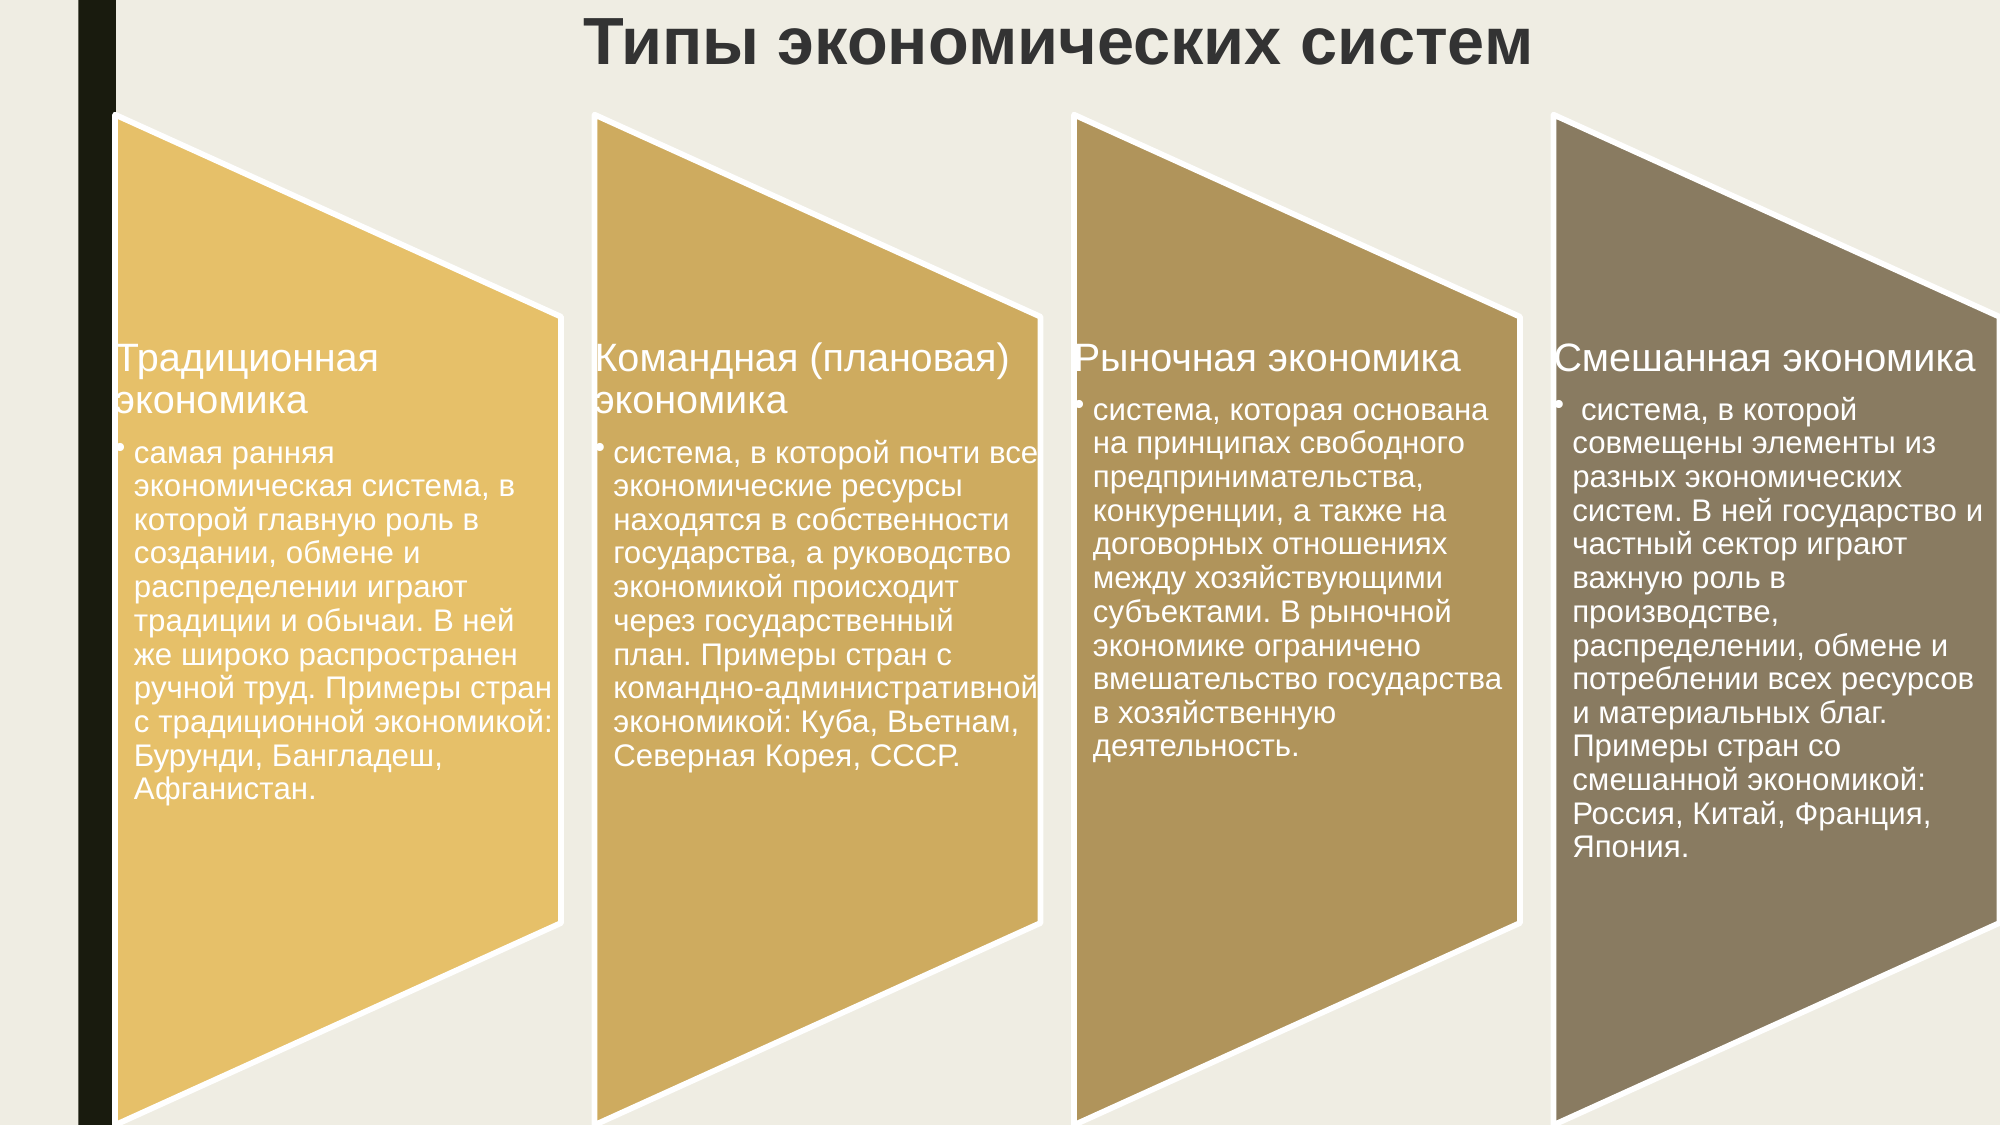

# Типы экономических систем
Традиционная экономика
самая ранняя экономическая система, в которой главную роль в создании, обмене и распределении играют традиции и обычаи. В ней же широко распространен ручной труд. Примеры стран с традиционной экономикой: Бурунди, Бангладеш, Афганистан.
Командная (плановая) экономика
система, в которой почти все экономические ресурсы находятся в собственности государства, а руководство экономикой происходит через государственный план. Примеры стран с командно-административной экономикой: Куба, Вьетнам, Северная Корея, СССР.
Рыночная экономика
система, которая основана на принципах свободного предпринимательства, конкуренции, а также на договорных отношениях между хозяйствующими субъектами. В рыночной экономике ограничено вмешательство государства в хозяйственную деятельность.
Смешанная экономика
 система, в которой совмещены элементы из разных экономических систем. В ней государство и частный сектор играют важную роль в производстве, распределении, обмене и потреблении всех ресурсов и материальных благ. Примеры стран со смешанной экономикой: Россия, Китай, Франция, Япония.